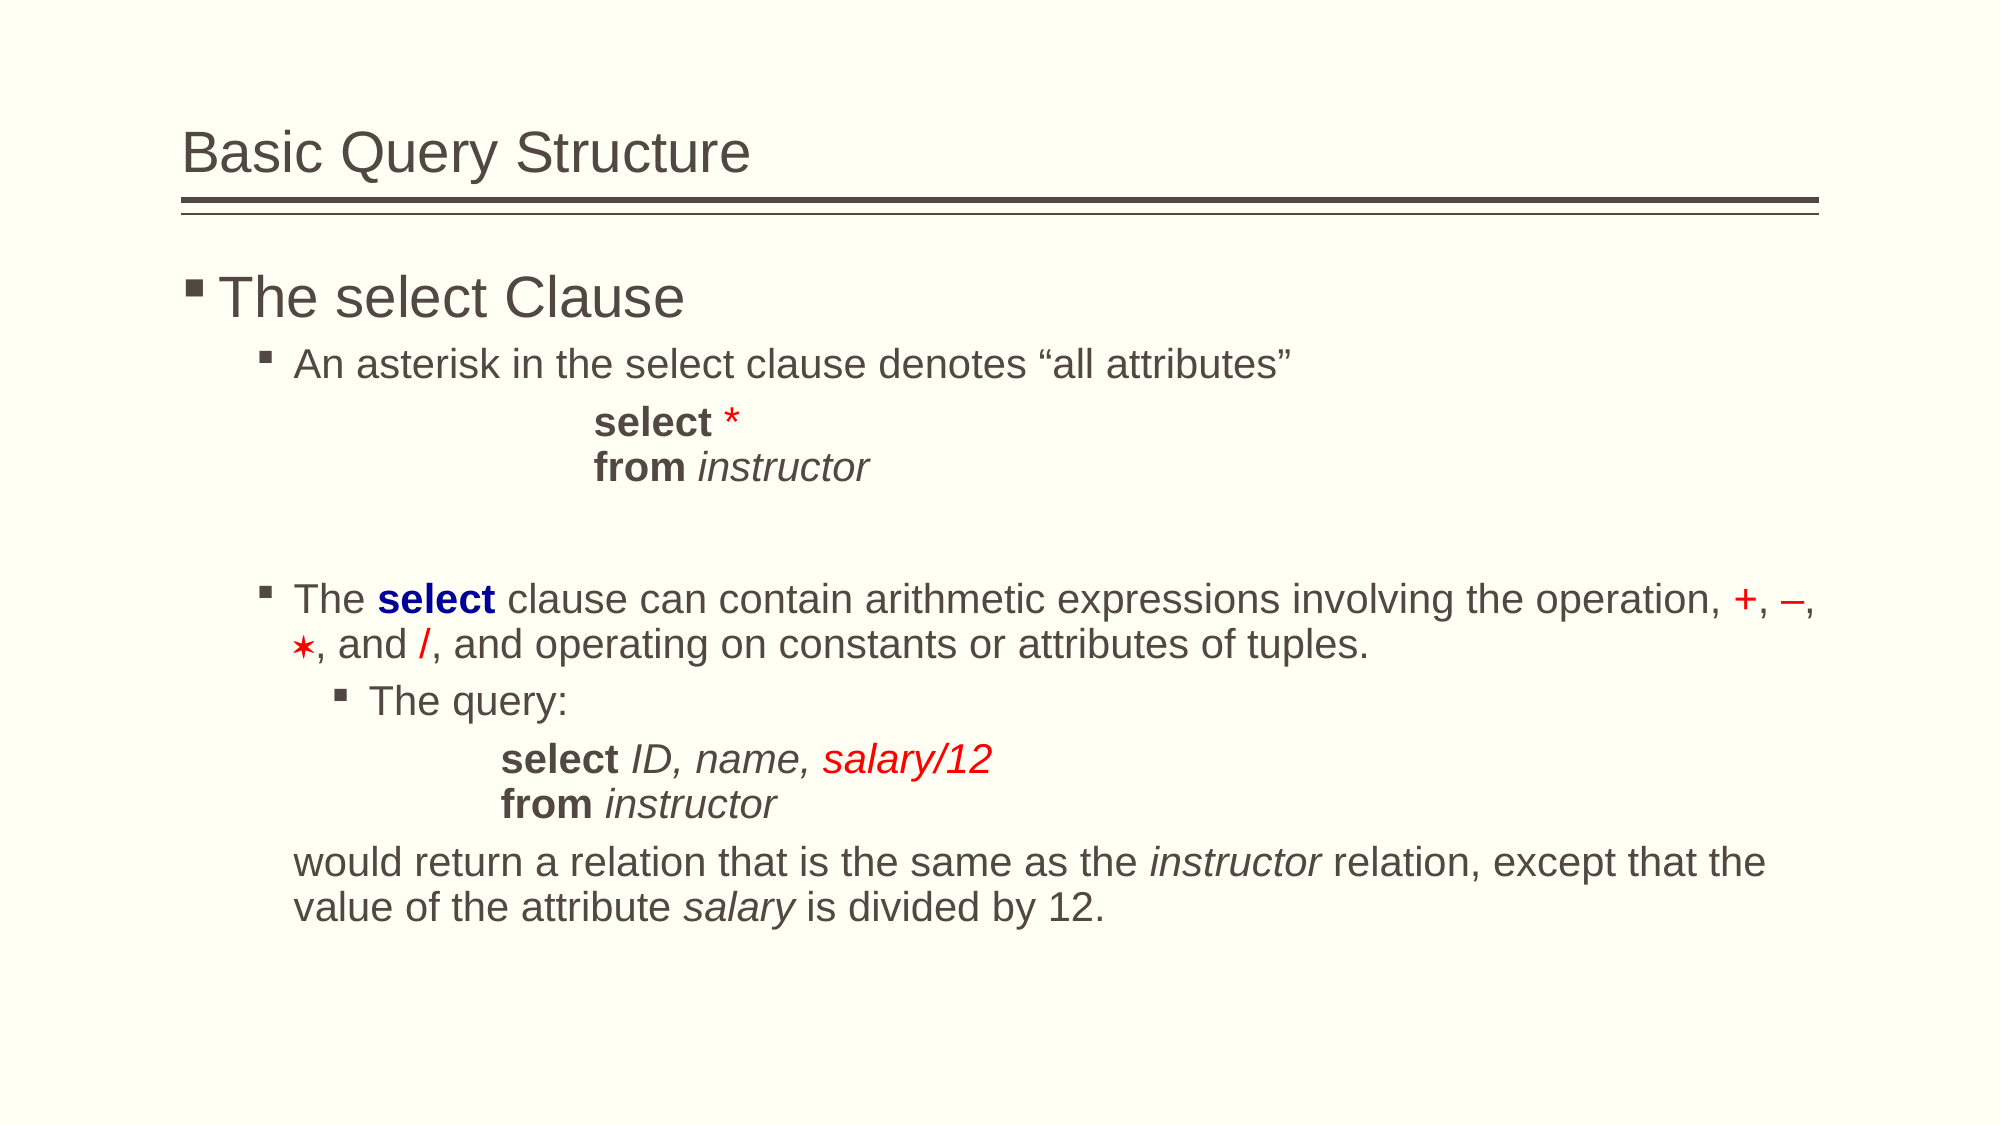

# Basic Query Structure
The select Clause
An asterisk in the select clause denotes “all attributes”
			select *
		from instructor

The select clause can contain arithmetic expressions involving the operation, +, –, ∗, and /, and operating on constants or attributes of tuples.
The query:
	                  select ID, name, salary/12
                  from instructor
	would return a relation that is the same as the instructor relation, except that the value of the attribute salary is divided by 12.